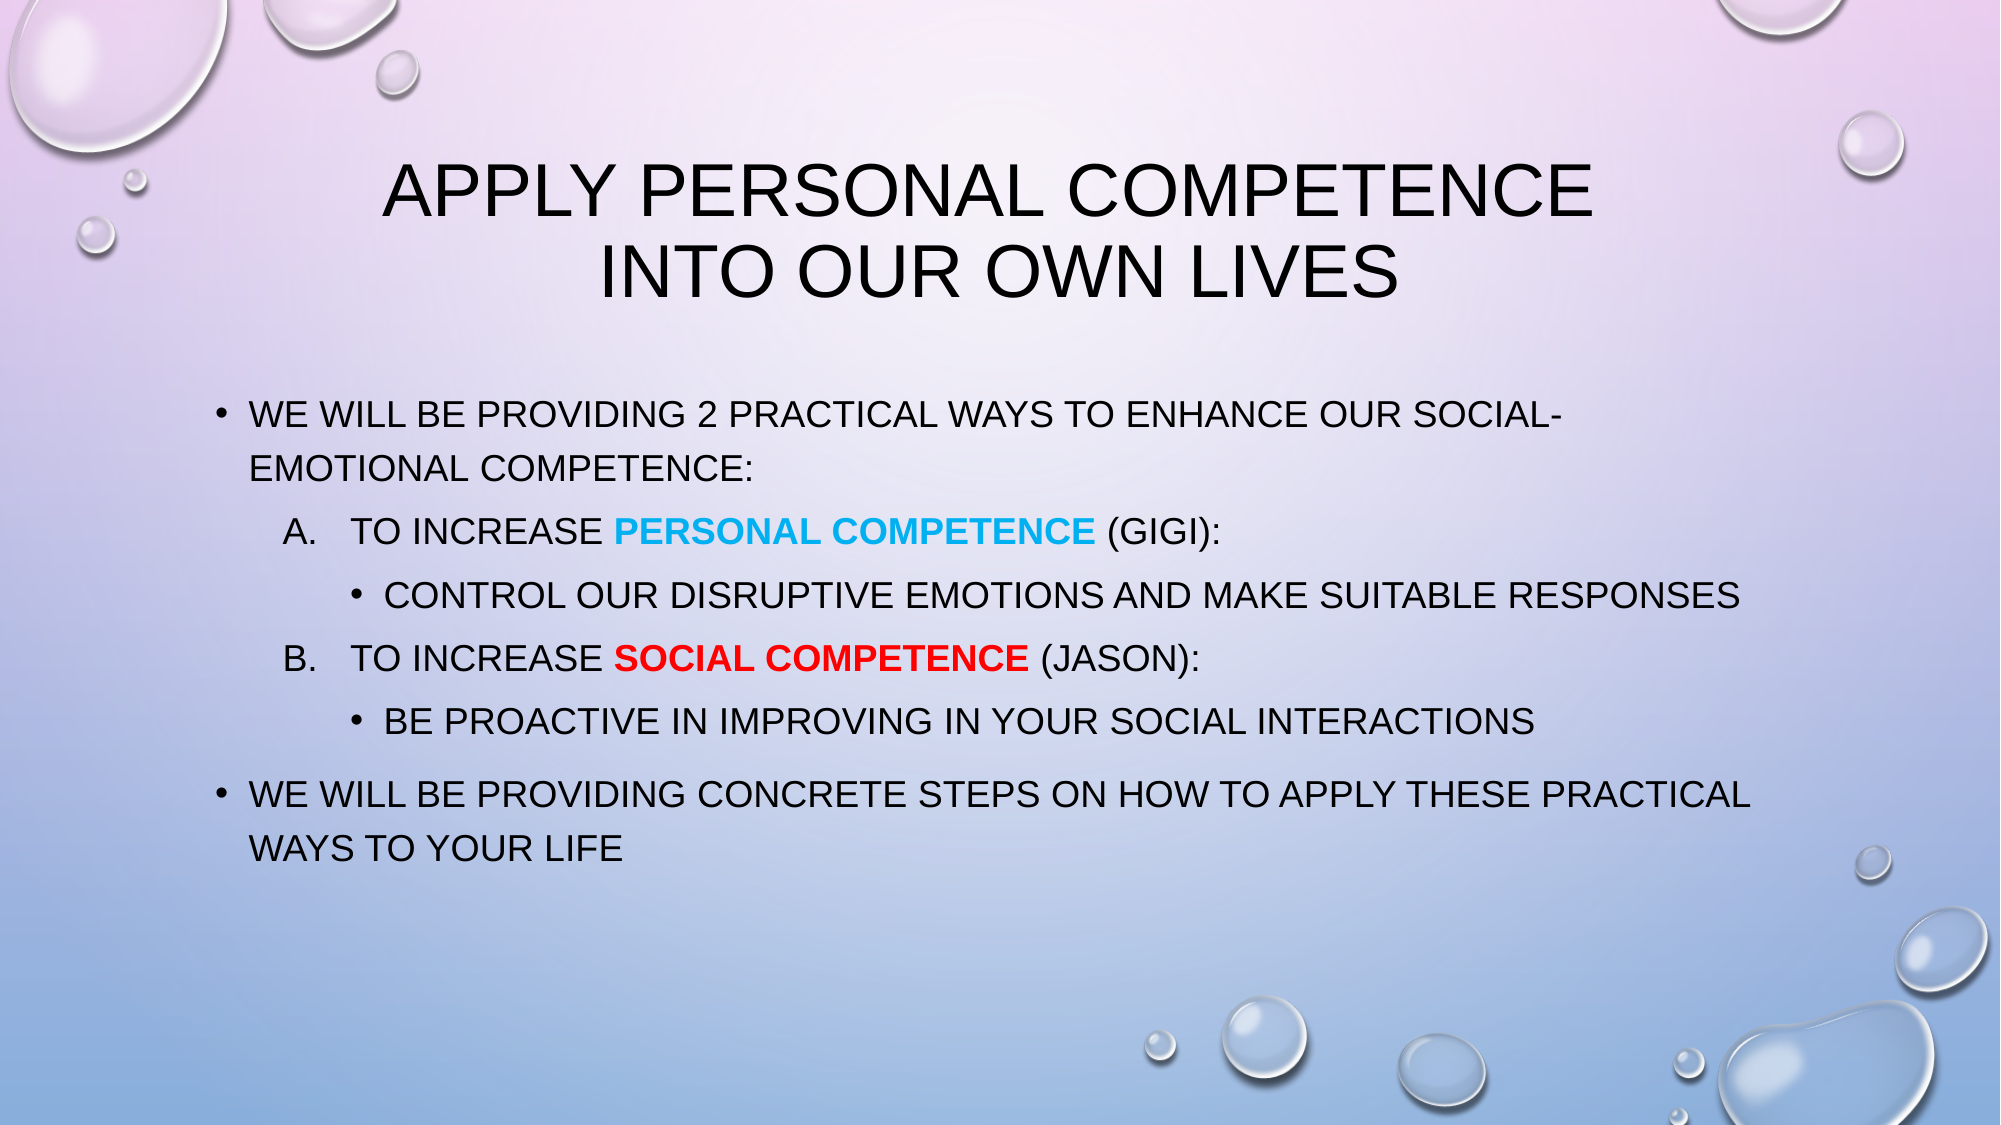

# APPLY PERSONAL COMPETENCE  INTO OUR OWN LIVES
WE WILL BE PROVIDING 2 PRACTICAL WAYS TO ENHANCE OUR SOCIAL-EMOTIONAL COMPETENCE:
To INCREASE PERSONAL COMPETENCE (Gigi):
Control our disruptive emotions and make suitable responses
To INCREASE SOCIAL COMPETENCE (JASON):
Be proactive in improving in your social interactions
We will be providing concrete steps on how to apply these practical ways to your life